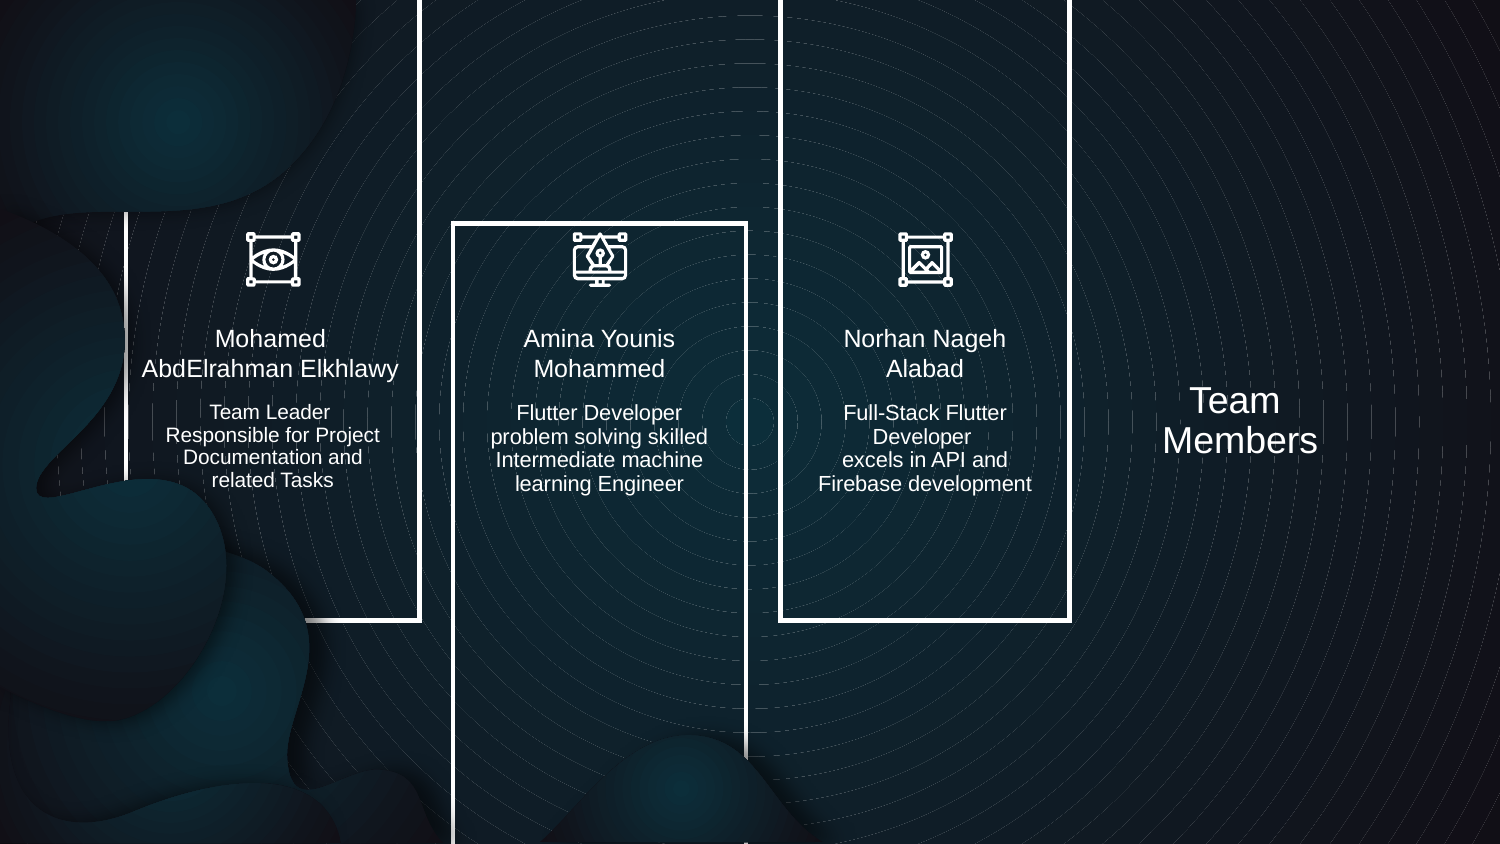

# Team Members
Mohamed AbdElrahman Elkhlawy

Amina Younis Mohammed
Norhan Nageh Alabad
Team Leader
Responsible for Project Documentation and related Tasks
Flutter Developer problem solving skilled
Intermediate machine learning Engineer
Full-Stack Flutter Developer
excels in API and Firebase development